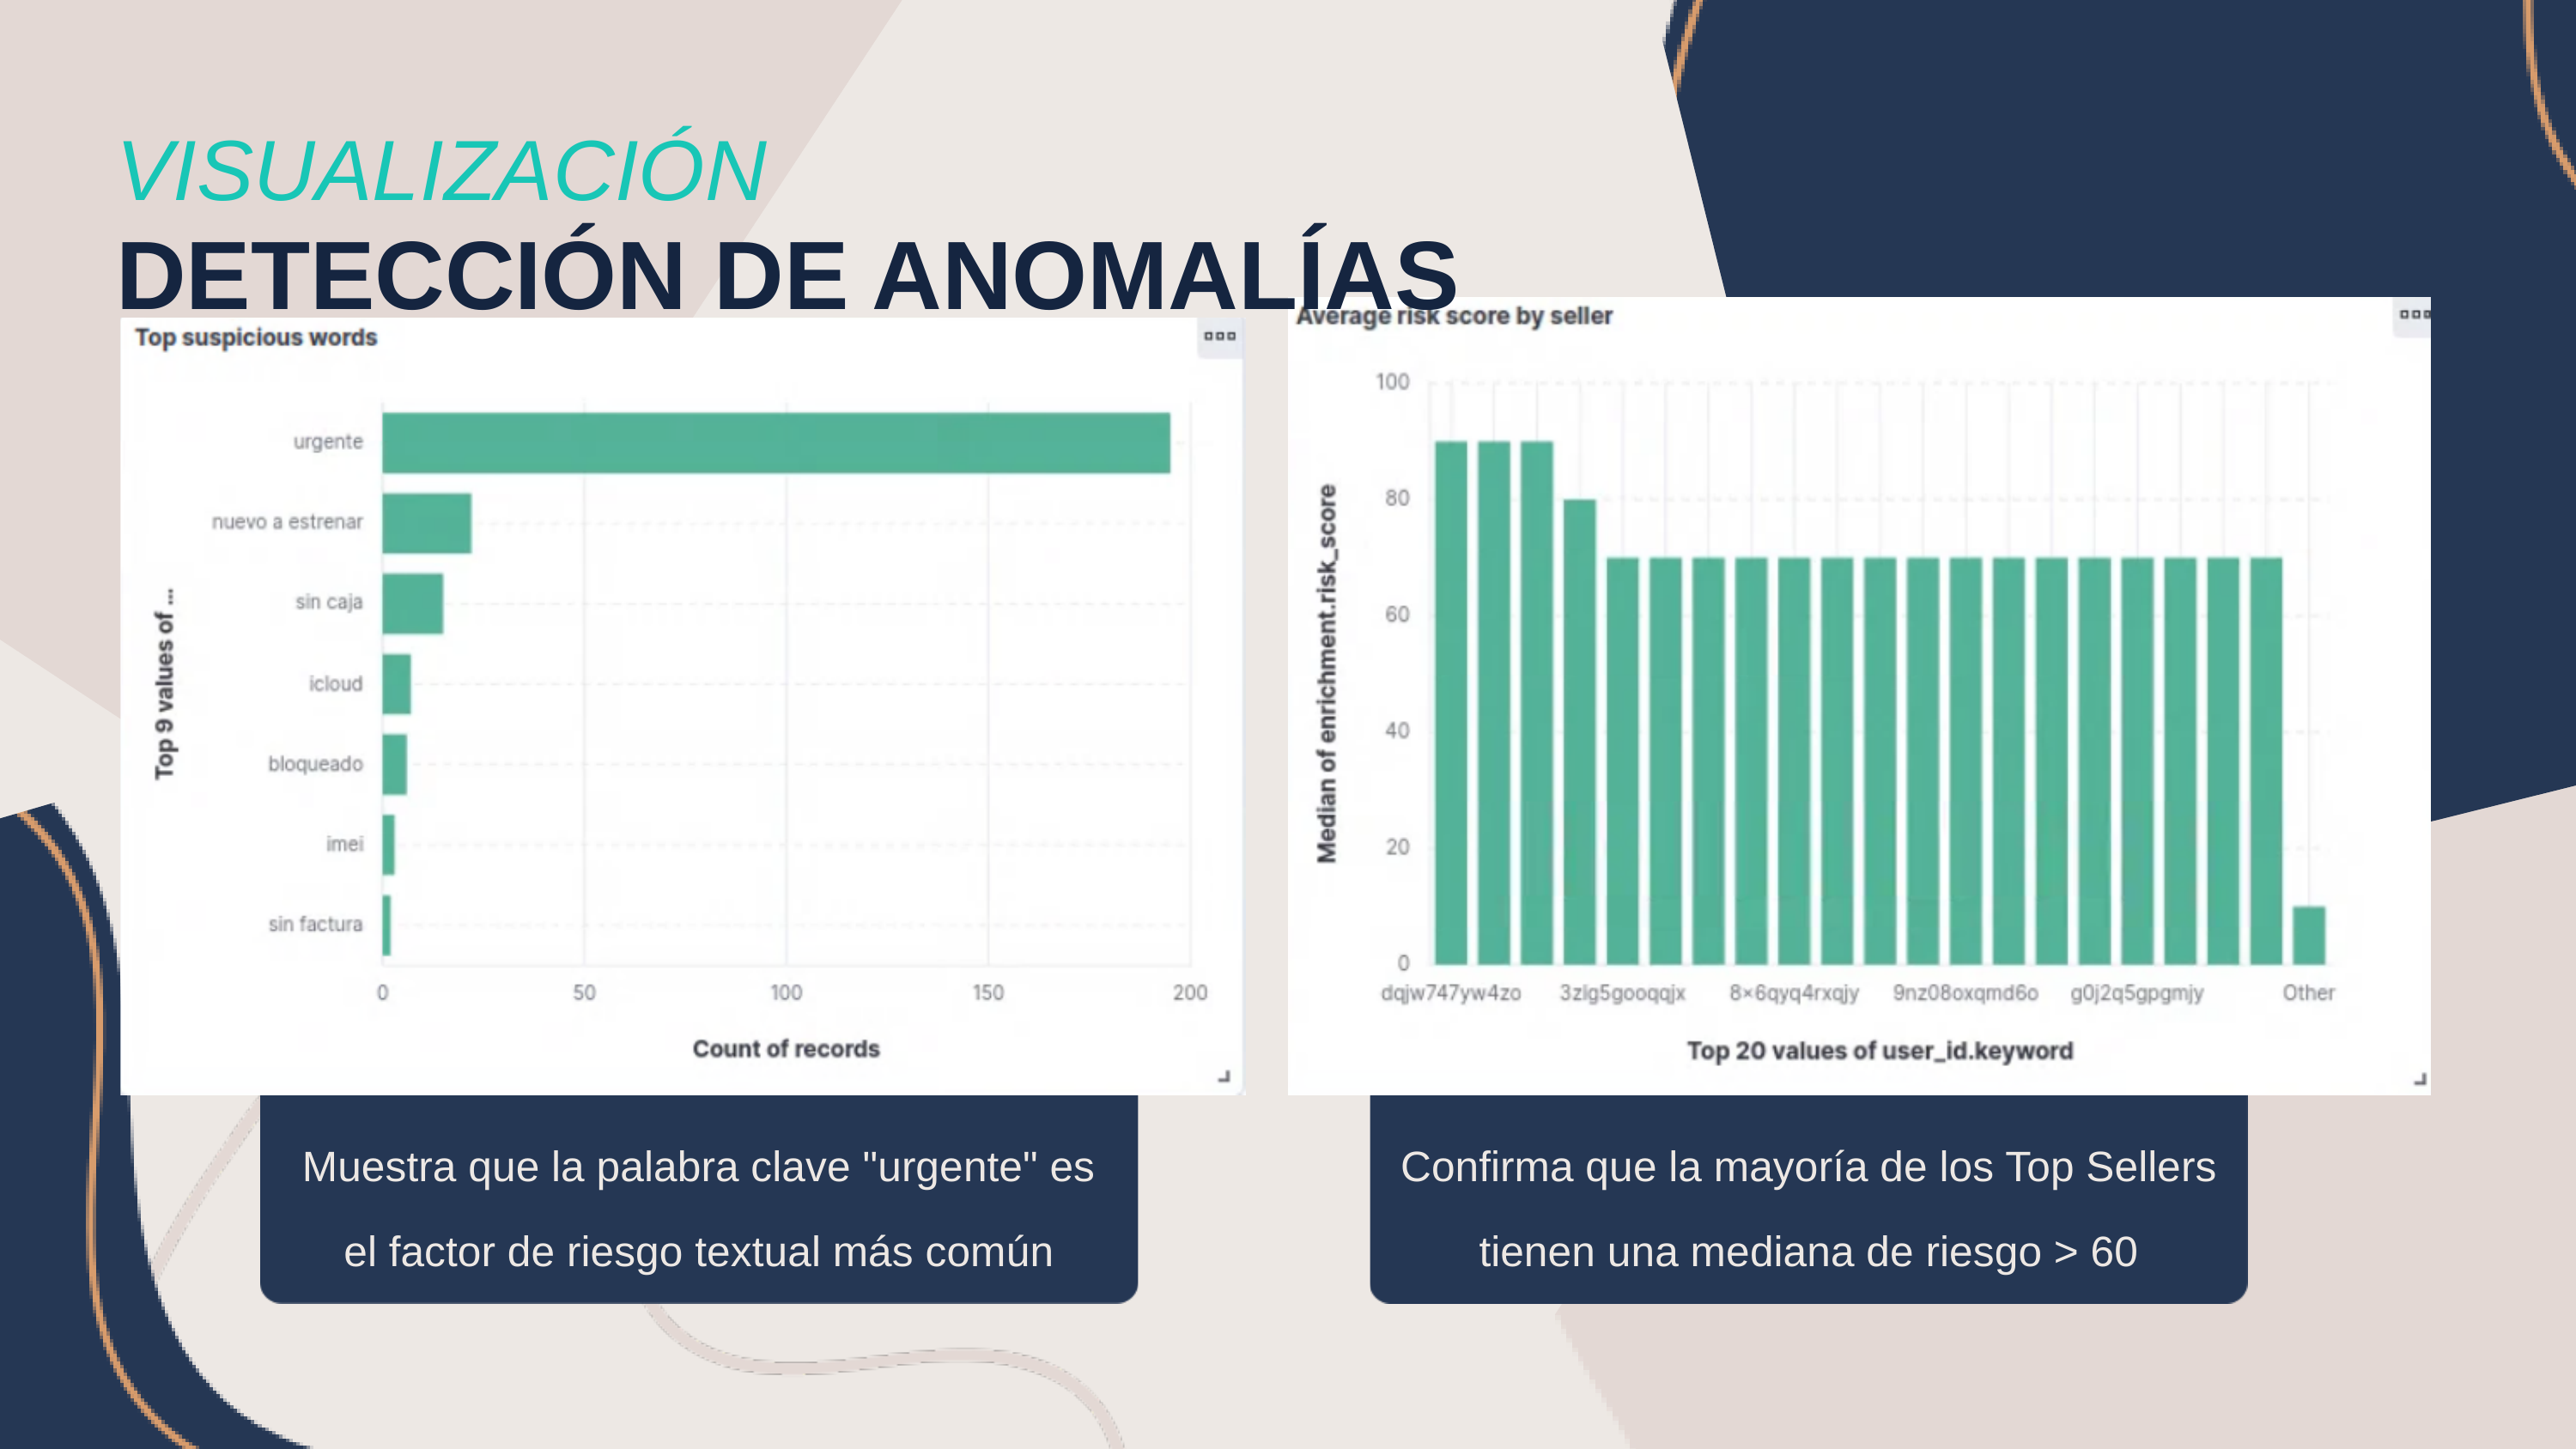

VISUALIZACIÓN
DETECCIÓN DE ANOMALÍAS

Muestra que la palabra clave "urgente" es el factor de riesgo textual más común
Confirma que la mayoría de los Top Sellers tienen una mediana de riesgo > 60